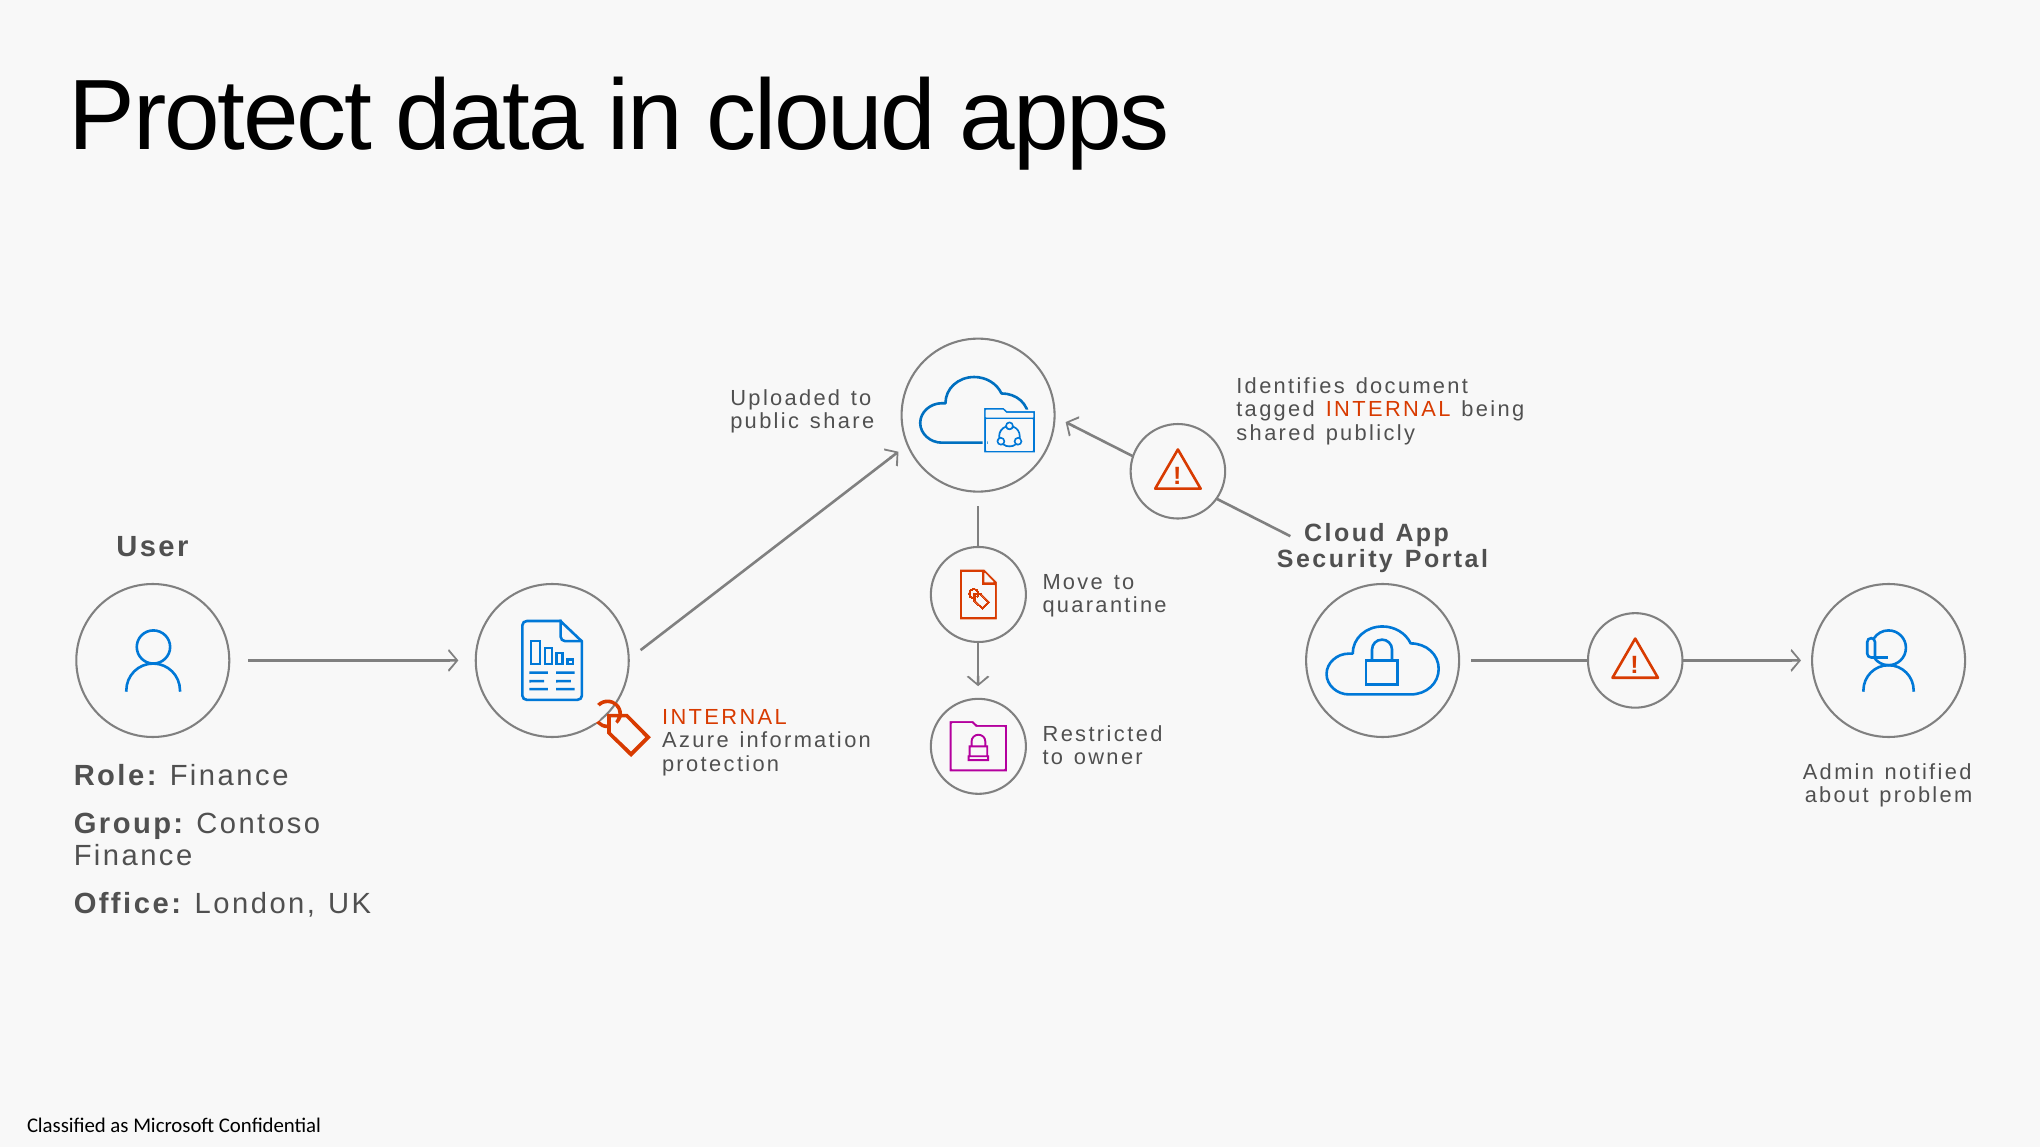

Additional Detail
# Protect data in cloud apps

Identifies document
tagged INTERNAL being
shared publicly
Uploaded to public share

!

Cloud App
Security Portal
User

Move to
quarantine

!

INTERNAL
Azure information
protection

Restricted
to owner
Role: Finance
Group: Contoso Finance
Office: London, UK
Admin notified about problem